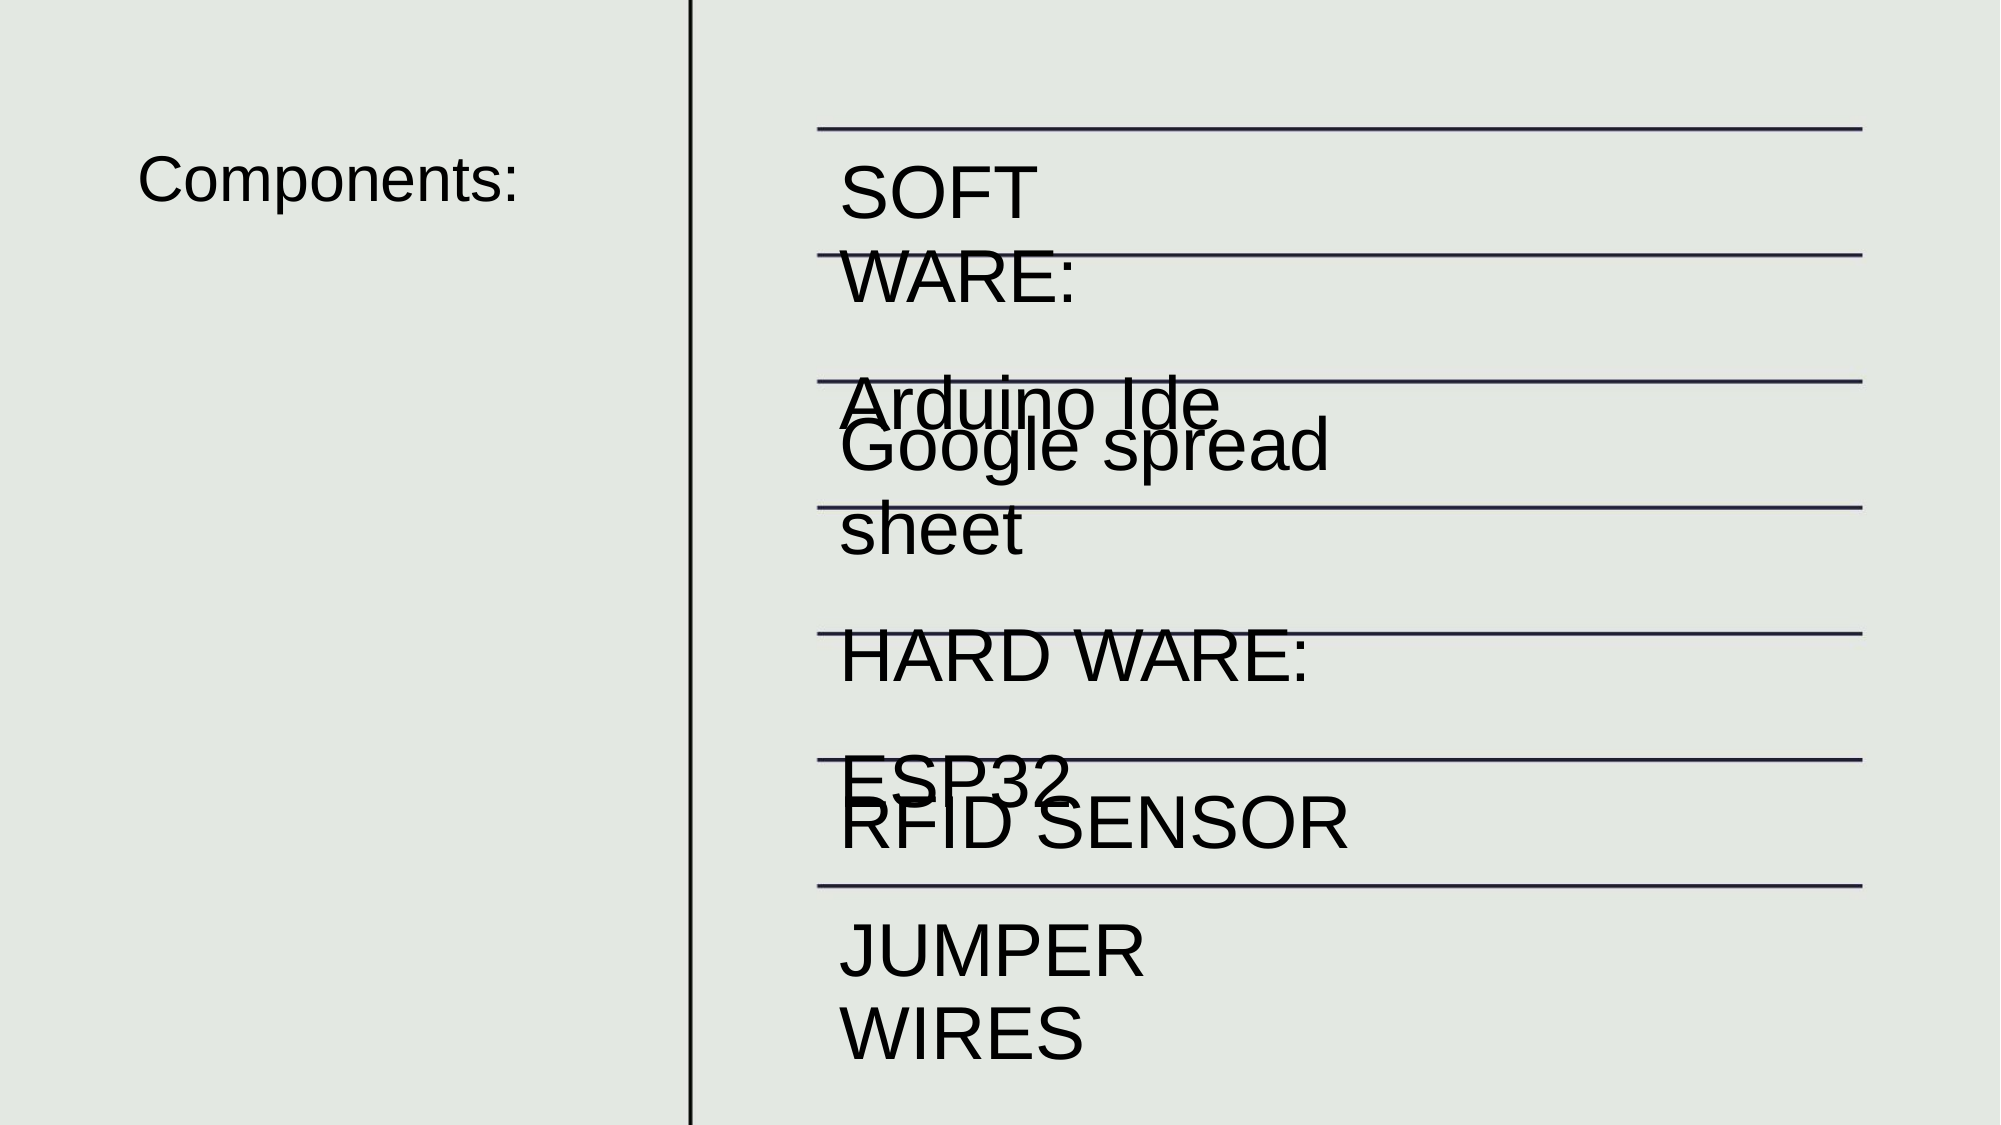

Components:
SOFT WARE:
Arduino Ide
Google spread sheet
HARD WARE:
ESP32
RFID SENSOR
JUMPER WIRES